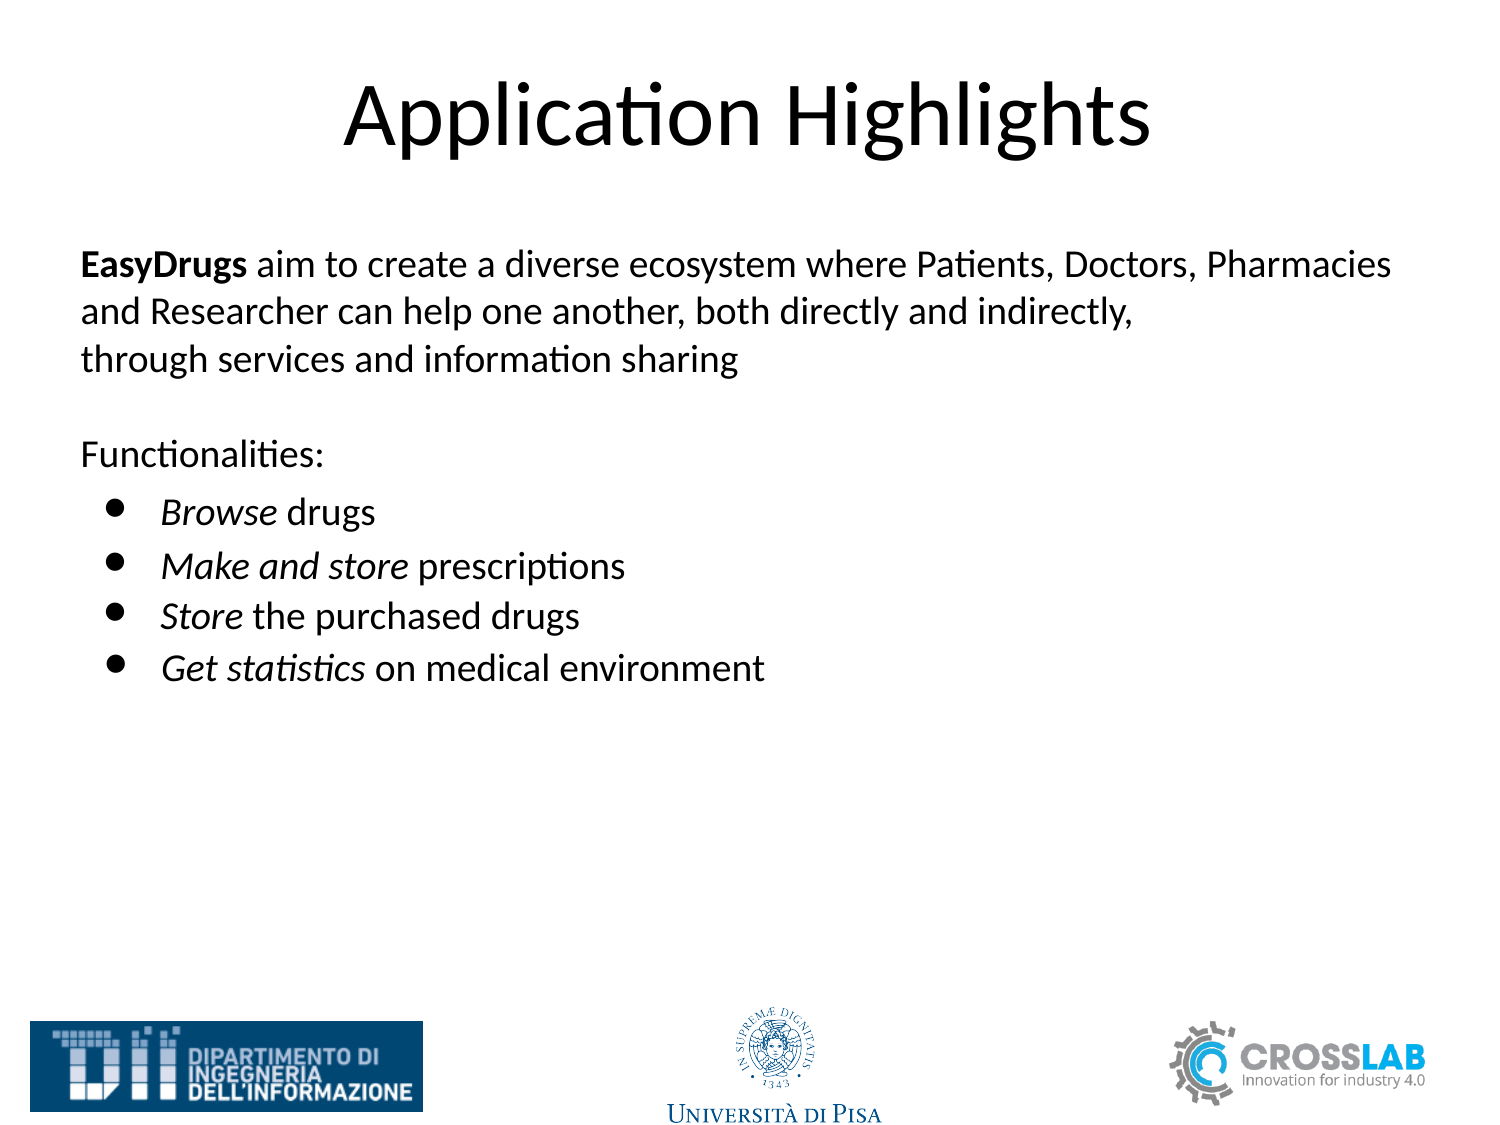

# Application Highlights
EasyDrugs aim to create a diverse ecosystem where Patients, Doctors, Pharmacies and Researcher can help one another, both directly and indirectly,
through services and information sharing

Functionalities:

Browse drugs
Make and store prescriptions
Store the purchased drugs
Get statistics on medical environment